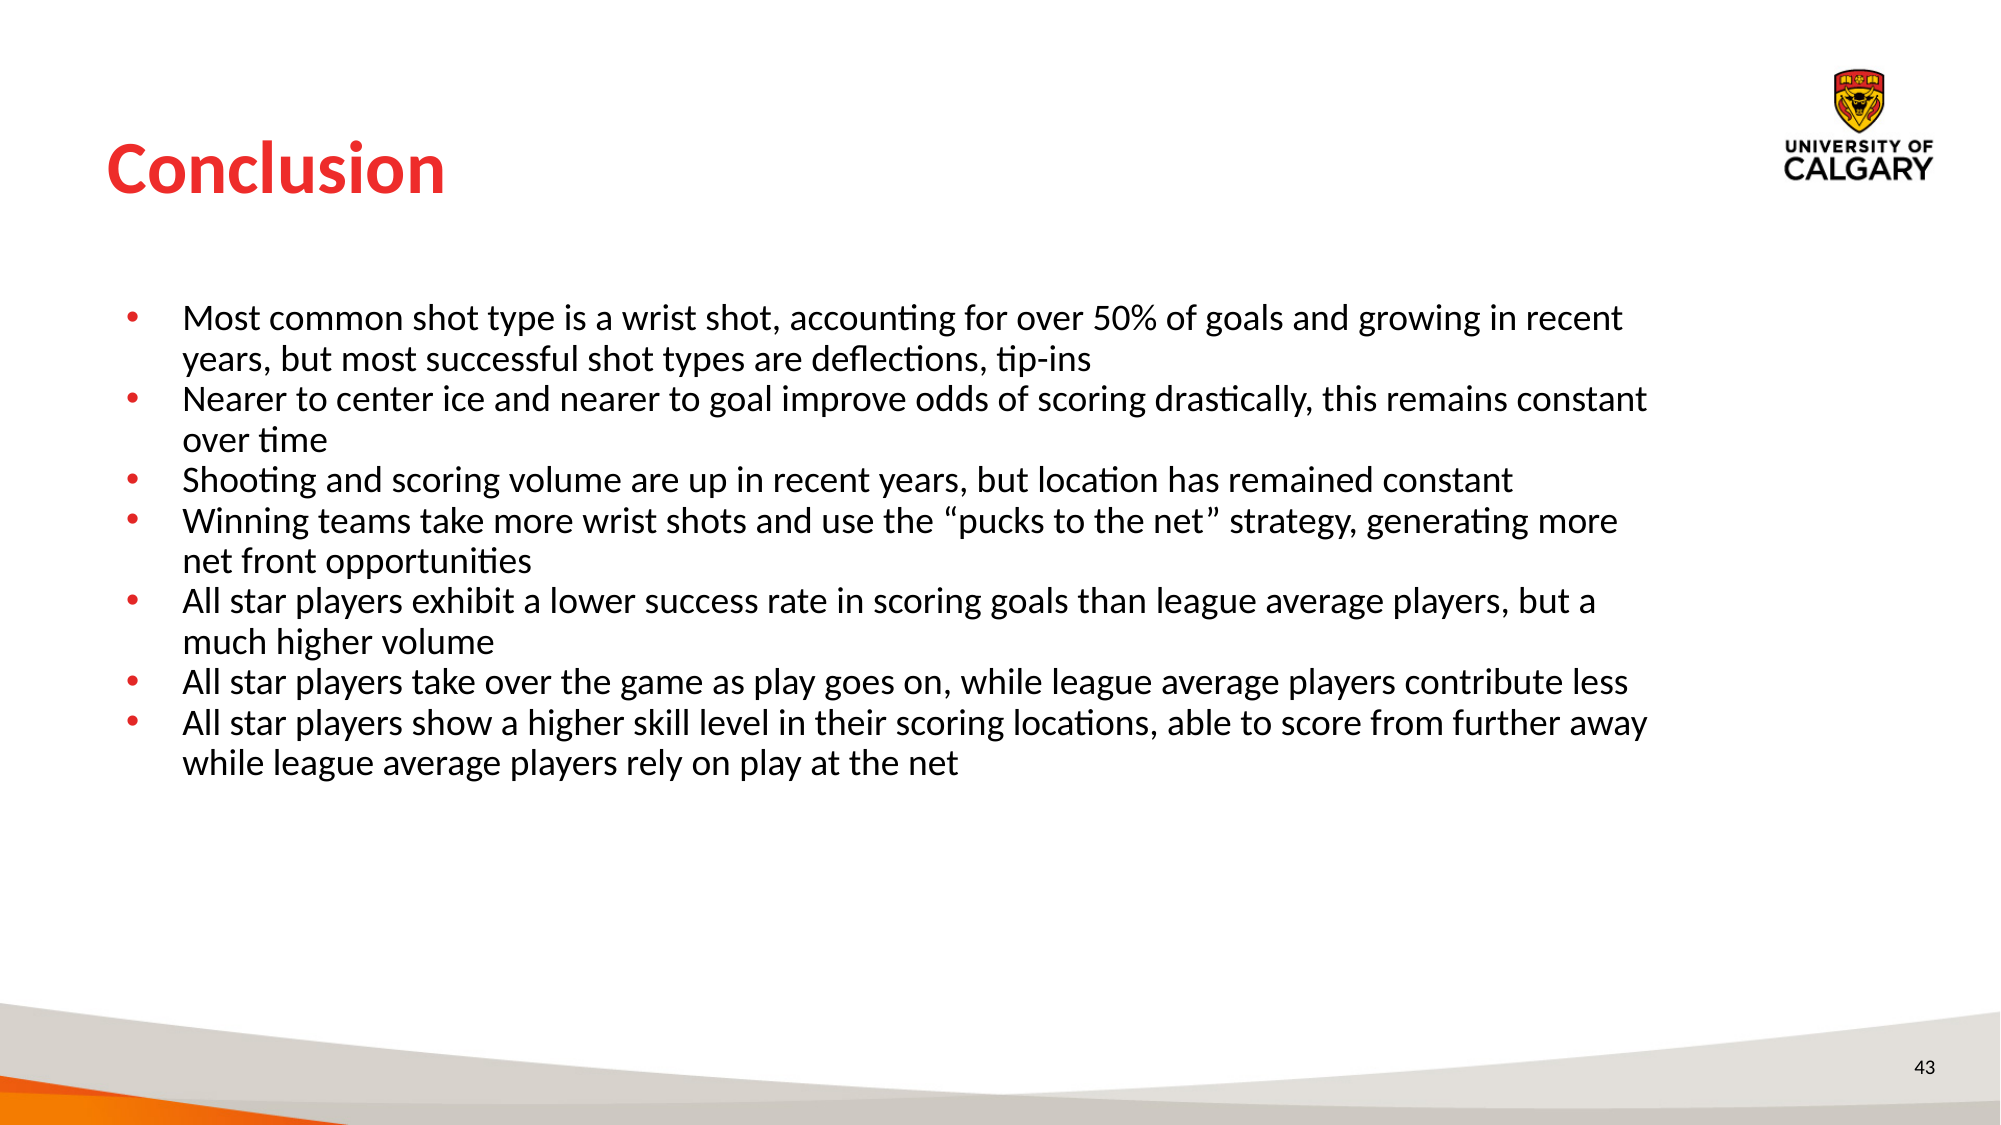

# Conclusion
Most common shot type is a wrist shot, accounting for over 50% of goals and growing in recent years, but most successful shot types are deflections, tip-ins
Nearer to center ice and nearer to goal improve odds of scoring drastically, this remains constant over time
Shooting and scoring volume are up in recent years, but location has remained constant
Winning teams take more wrist shots and use the “pucks to the net” strategy, generating more net front opportunities
All star players exhibit a lower success rate in scoring goals than league average players, but a much higher volume
All star players take over the game as play goes on, while league average players contribute less
All star players show a higher skill level in their scoring locations, able to score from further away while league average players rely on play at the net
43